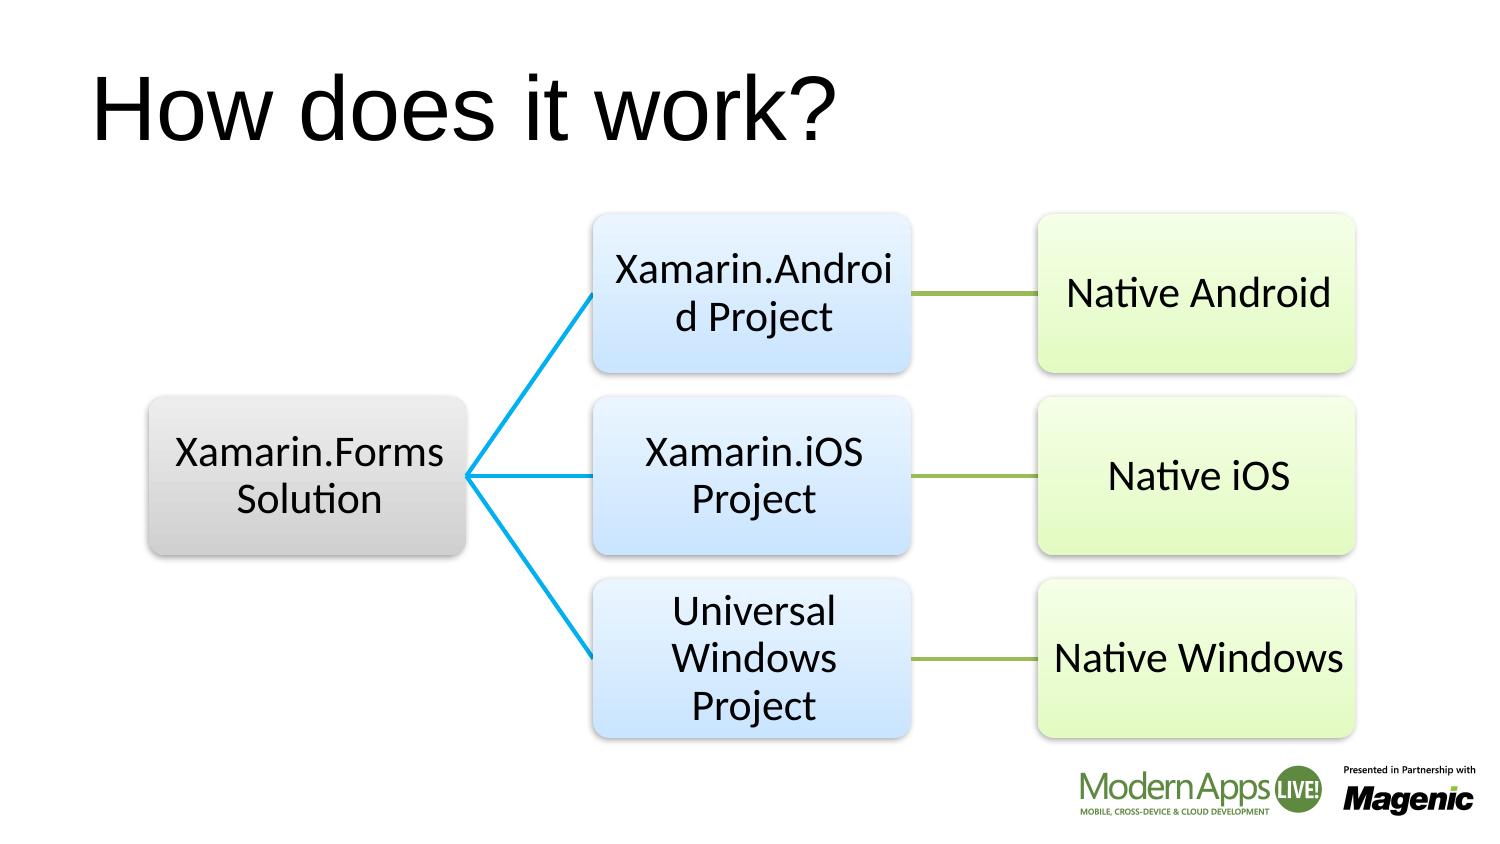

# How does it work?
Xamarin.Forms Solution

Xamarin.Android Project

Native Android

Xamarin.iOS Project

Native iOS

Universal Windows Project

Native Windows